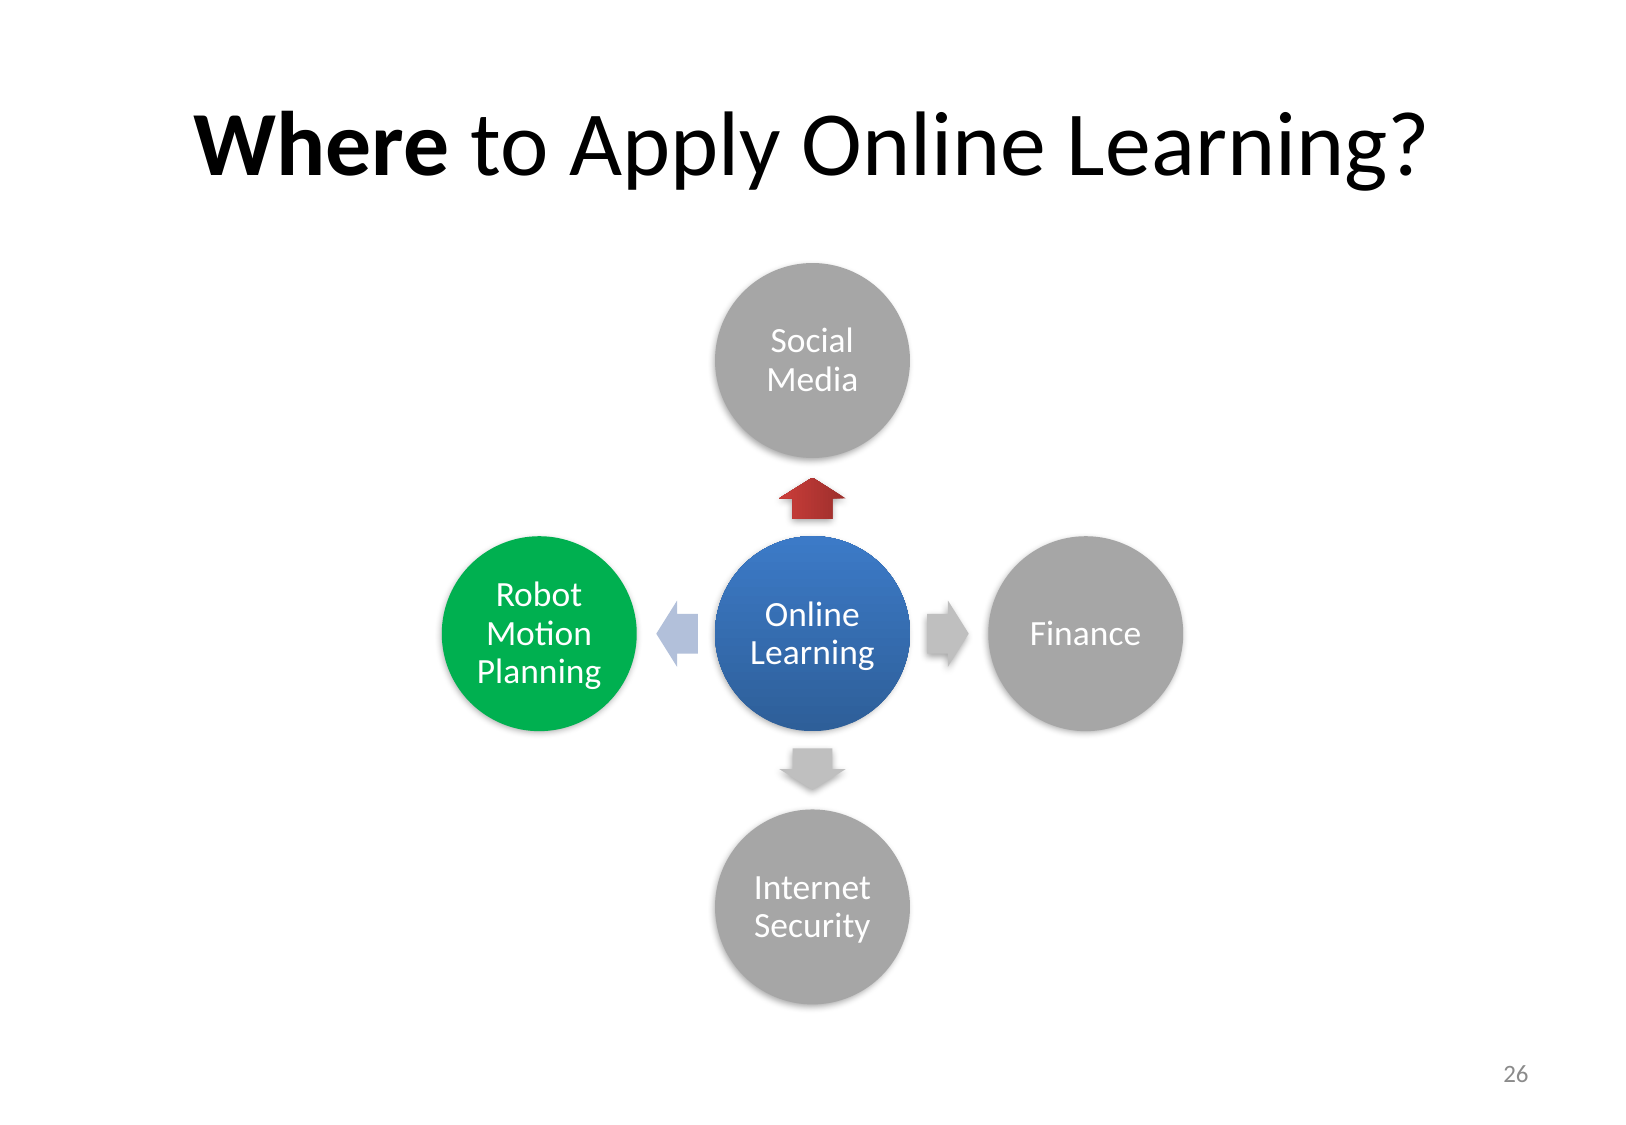

# Where to Apply Online Learning?
Online Learning

Social Media

Finance

Internet Security

Robot Motion Planning
26